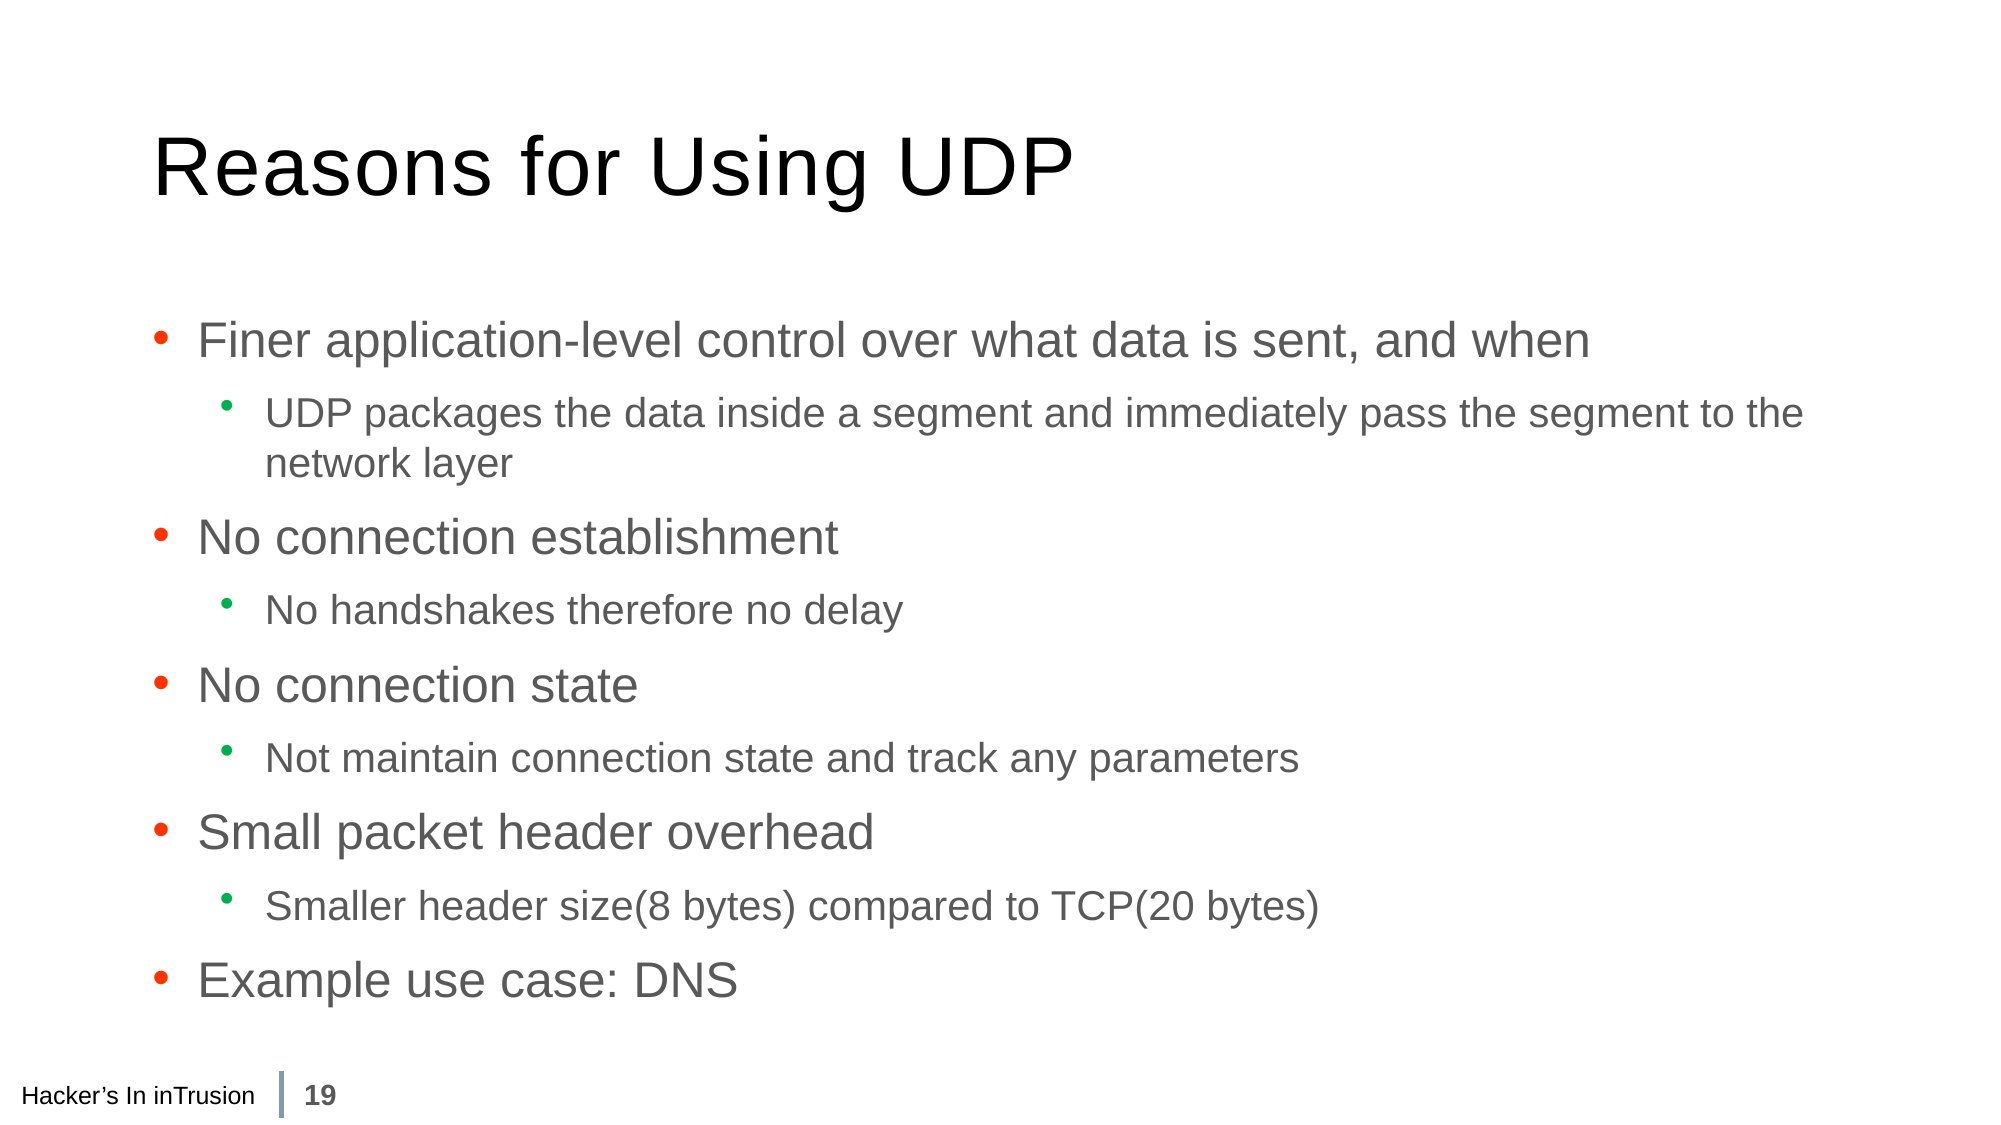

# Reasons for Using UDP
Finer application-level control over what data is sent, and when
UDP packages the data inside a segment and immediately pass the segment to the network layer
No connection establishment
No handshakes therefore no delay
No connection state
Not maintain connection state and track any parameters
Small packet header overhead
Smaller header size(8 bytes) compared to TCP(20 bytes)
Example use case: DNS